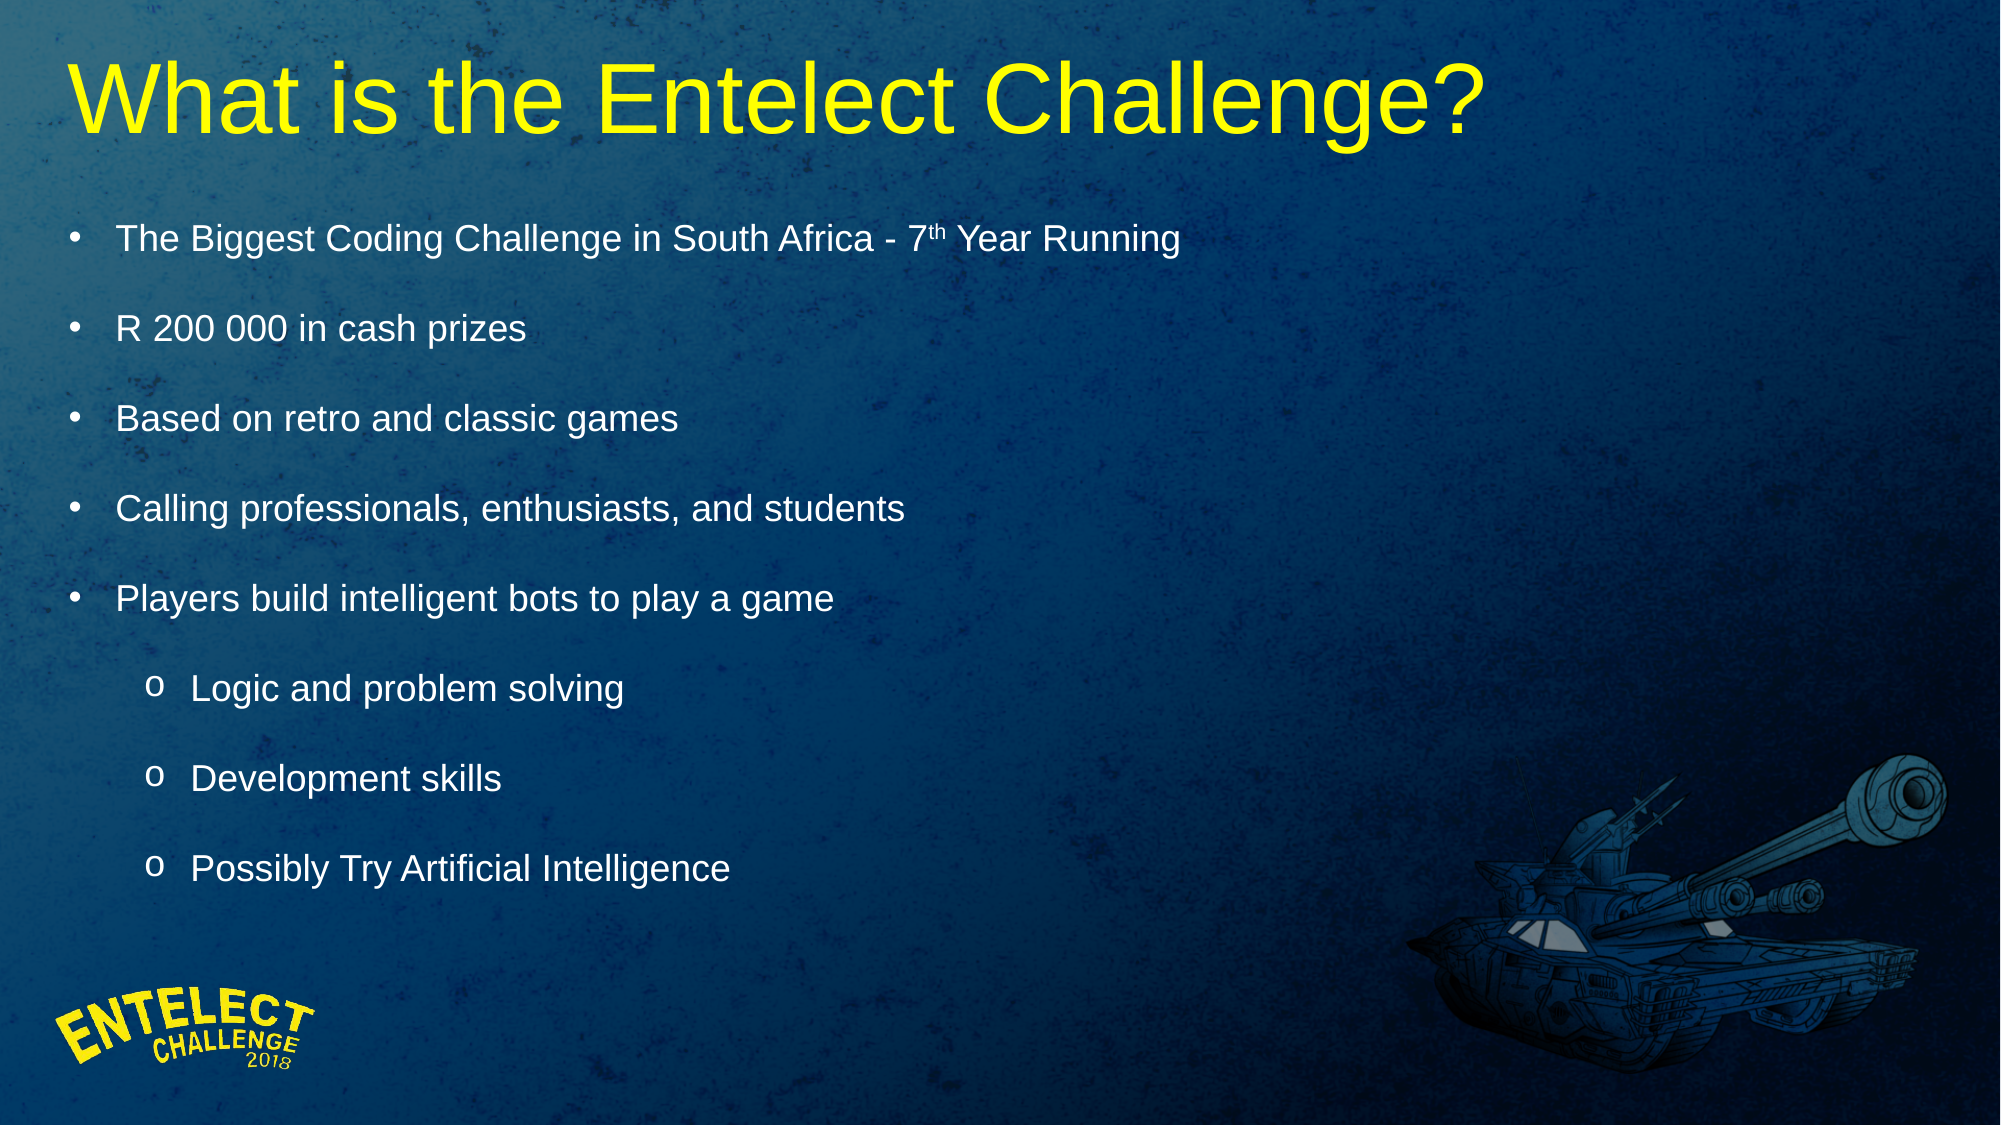

What is the Entelect Challenge?
The Biggest Coding Challenge in South Africa - 7th Year Running

R 200 000 in cash prizes

Based on retro and classic games

Calling professionals, enthusiasts, and students

Players build intelligent bots to play a game

Logic and problem solving

Development skills

Possibly Try Artificial Intelligence